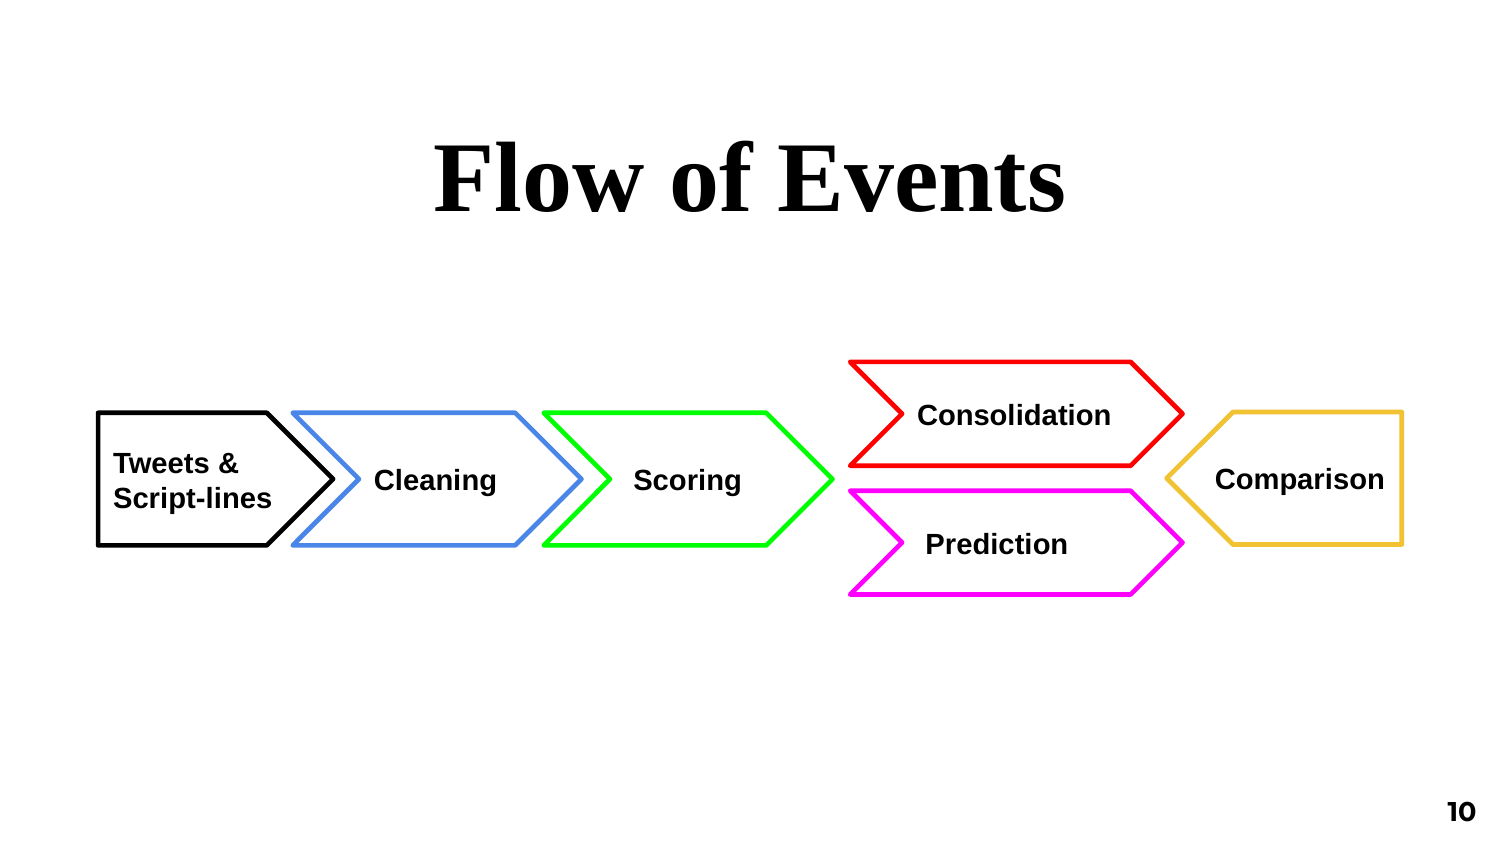

Flow of Events
Consolidation
Comparison
Tweets &
Script-lines
Cleaning
 Scoring
 Prediction
10
10